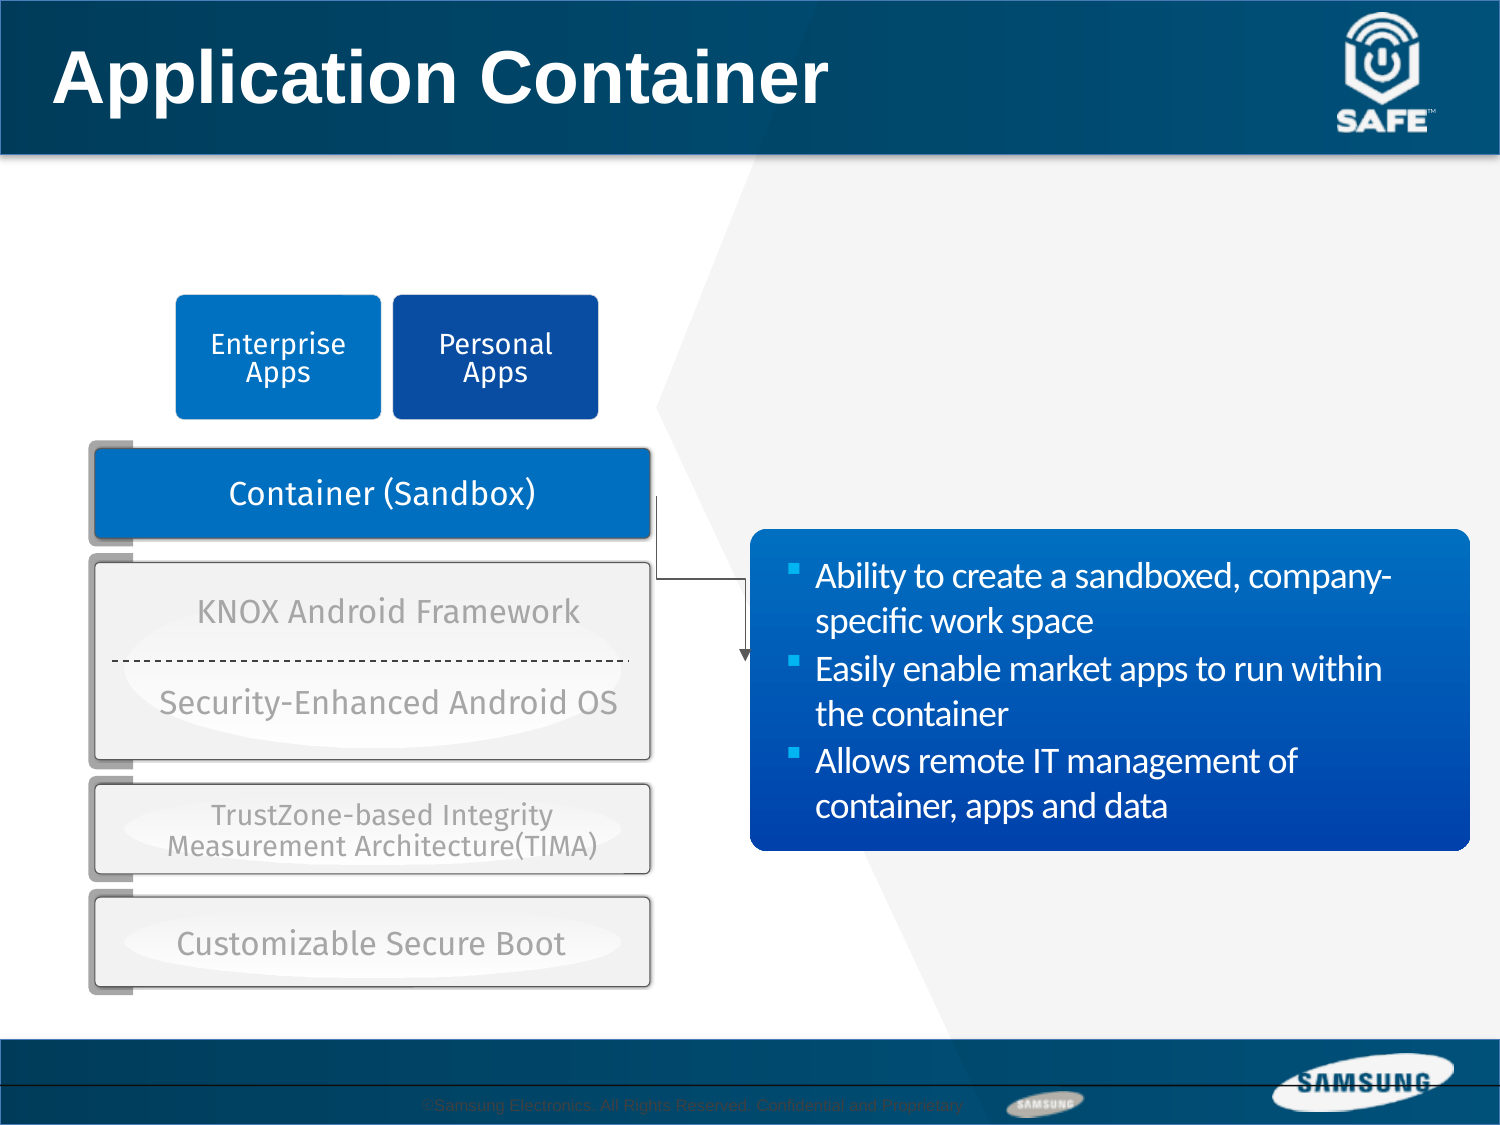

# Application Container

Enterprise
Apps
Personal
Apps

Container (Sandbox)

Ability to create a sandboxed, company-specific work space
Easily enable market apps to run within the container
Allows remote IT management of container, apps and data

KNOX Android Framework

Security-Enhanced Android OS

TrustZone-based Integrity
Measurement Architecture(TIMA)

Customizable Secure Boot